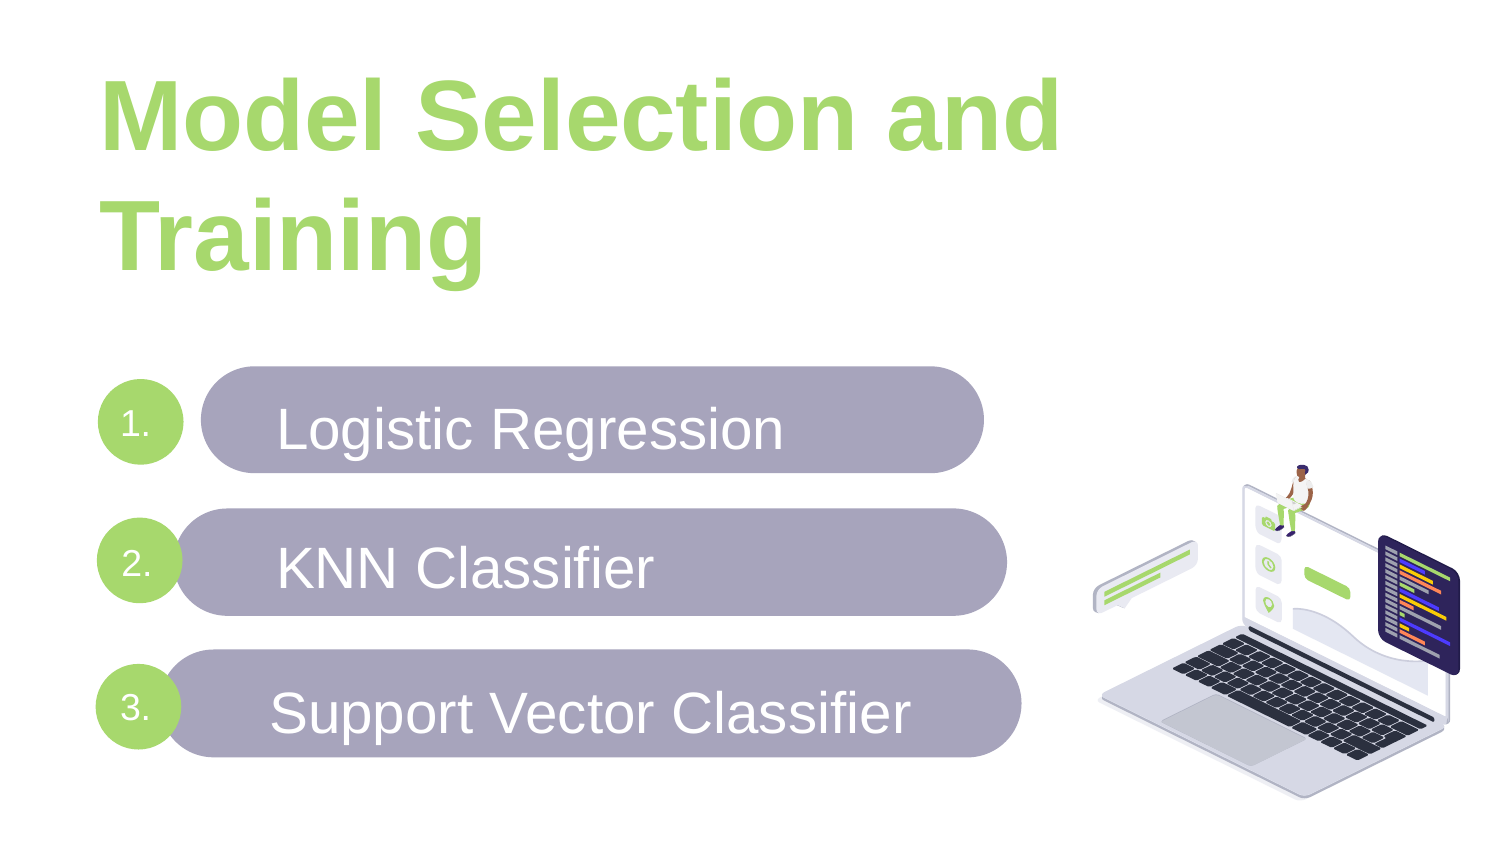

Model Selection and Training

Logistic Regression

1.

KNN Classifier

2.

Support Vector Classifier

3.